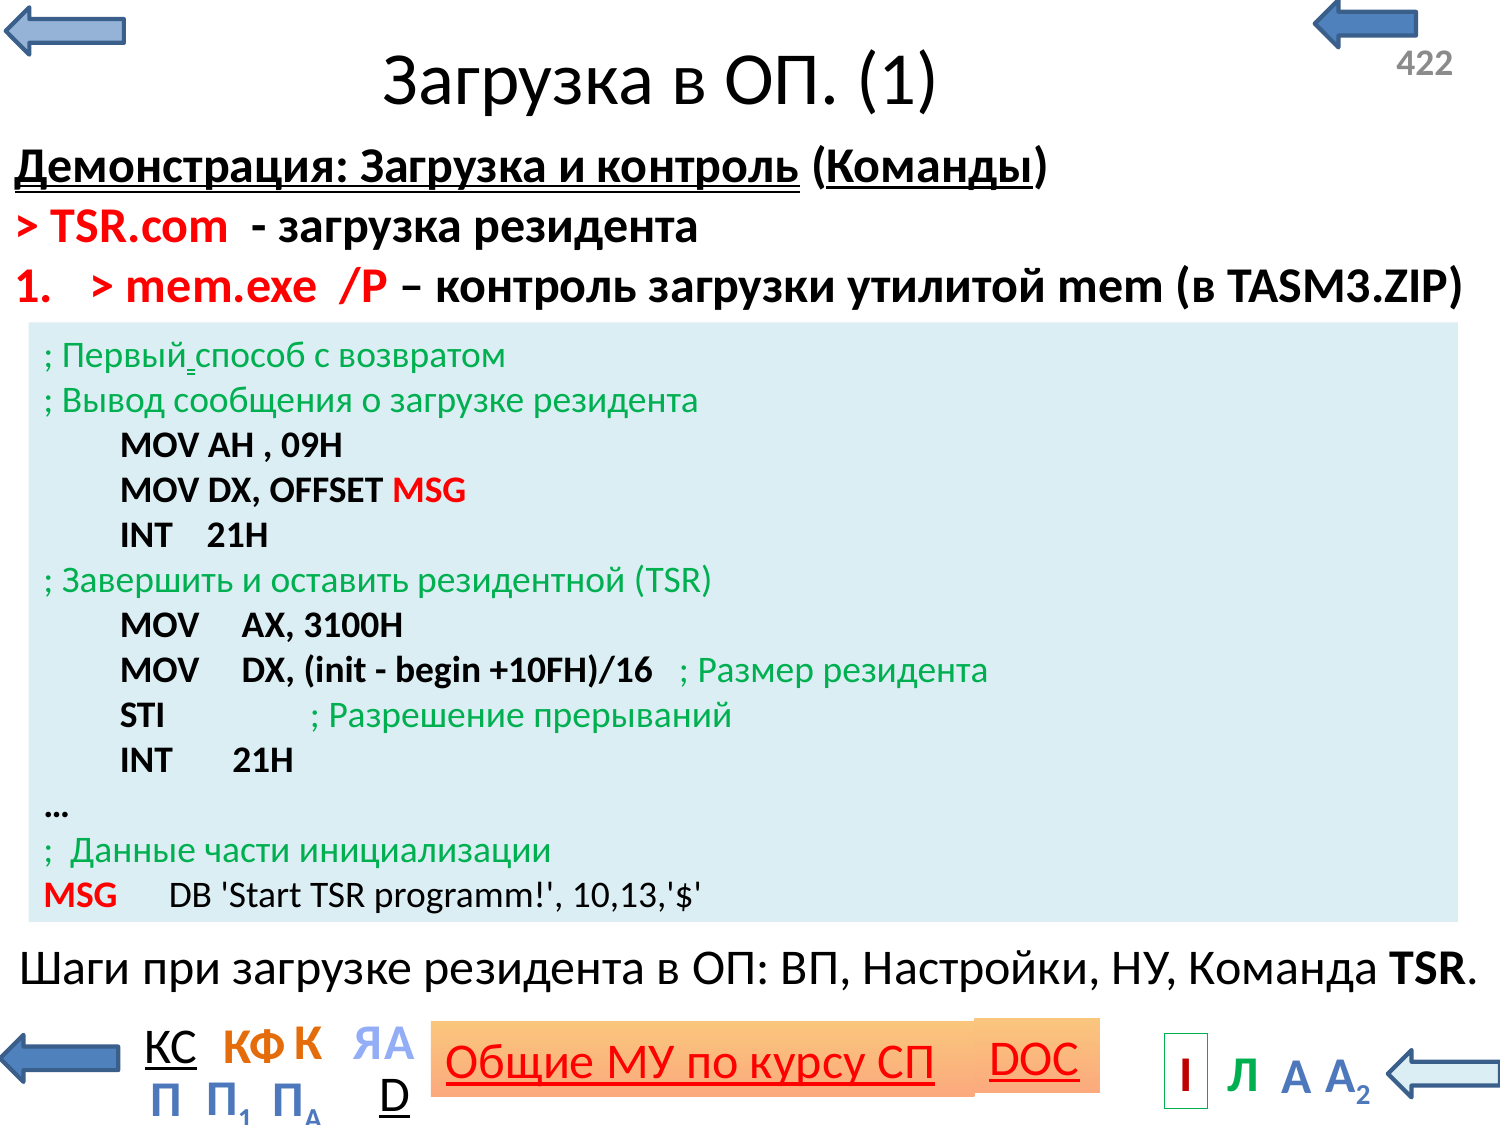

# Загрузка в ОП. (1)
Демонстрация: Загрузка и контроль (Команды)
> TSR.com  - загрузка резидента
> mem.exe  /P – контроль загрузки утилитой mem (в TASM3.ZIP)
; Первый способ с возвратом
; Вывод сообщения о загрузке резидента
         MOV AH , 09H
         MOV DX, OFFSET MSG
         INT    21H
; Завершить и оставить резидентной (TSR)
         MOV     AX, 3100H
         MOV     DX, (init - begin +10FH)/16   ; Размер резидента
         STI                 ; Разрешение прерываний
         INT       21H
…
;  Данные части инициализации
MSG      DB 'Start TSR programm!', 10,13,'$'
Шаги при загрузке резидента в ОП: ВП, Настройки, НУ, Команда TSR.